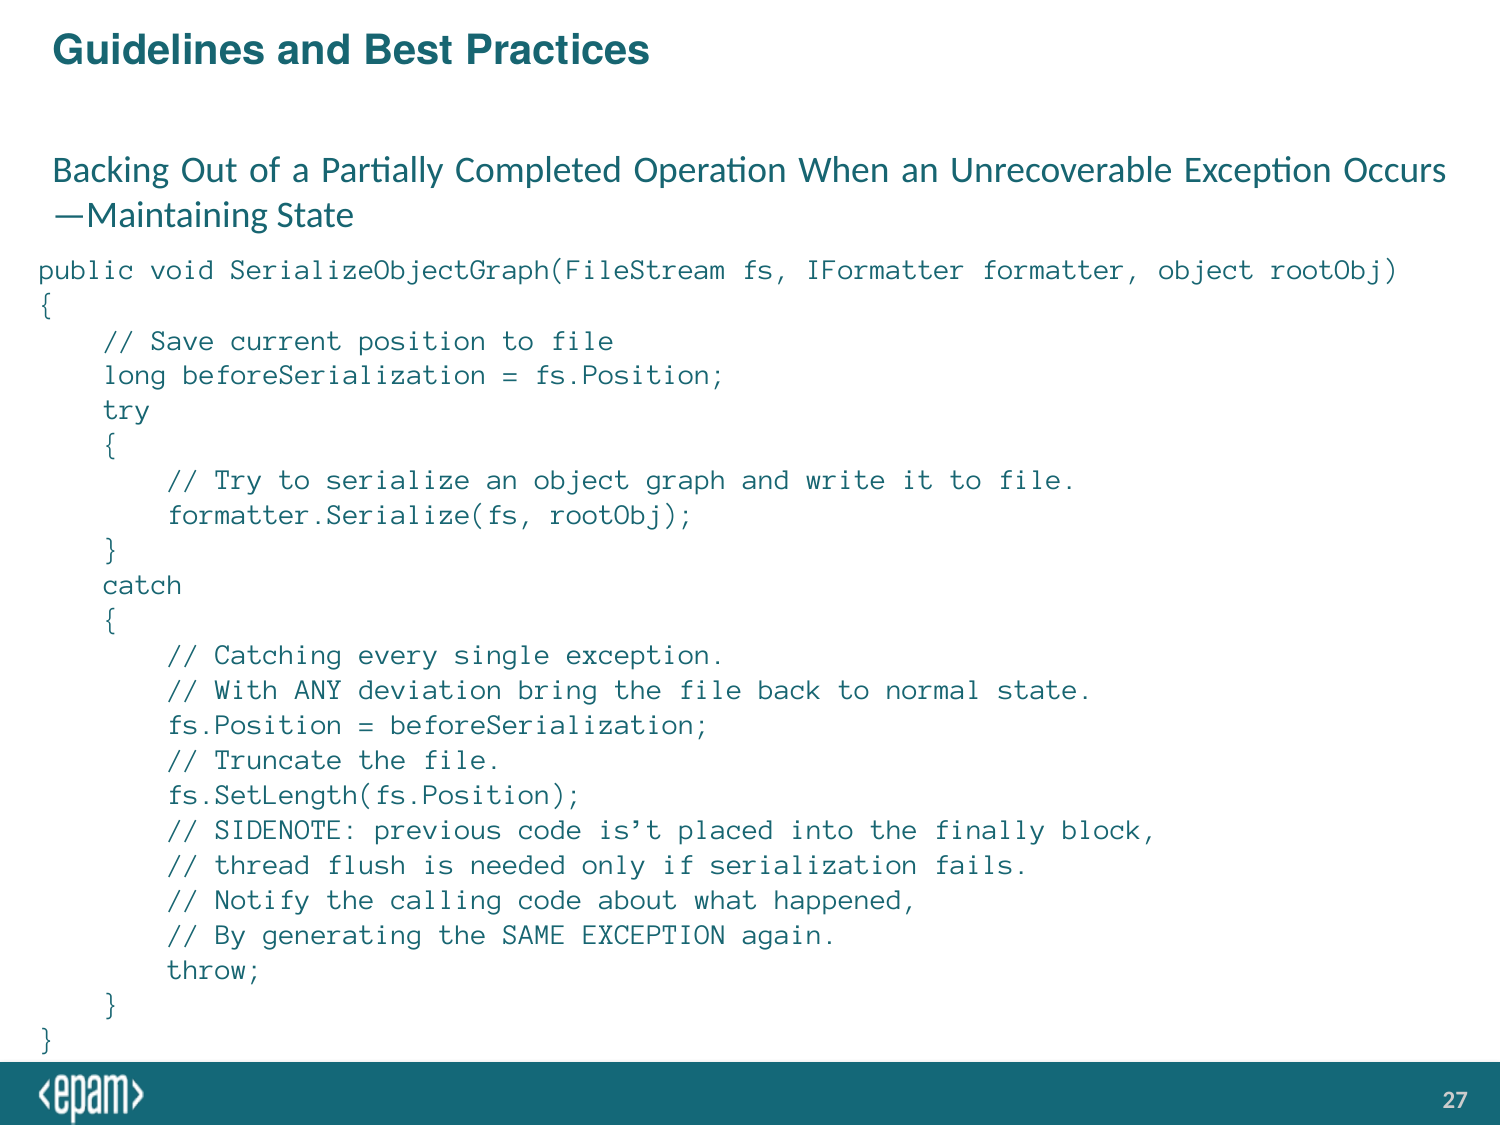

# Guidelines and Best Practices
Backing Out of a Partially Completed Operation When an Unrecoverable Exception Occurs—Maintaining State
public void SerializeObjectGraph(FileStream fs, IFormatter formatter, object rootObj)
{
    // Save current position to file
    long beforeSerialization = fs.Position;
    try
    {
        // Try to serialize an object graph and write it to file.
        formatter.Serialize(fs, rootObj);
    }
    catch
    {
        // Catching every single exception.
        // With ANY deviation bring the file back to normal state.
        fs.Position = beforeSerialization;
        // Truncate the file.
        fs.SetLength(fs.Position);
        // SIDENOTE: previous code is’t placed into the finally block,
        // thread flush is needed only if serialization fails.
        // Notify the calling code about what happened,
        // By generating the SAME EXCEPTION again.
        throw;
    }
}